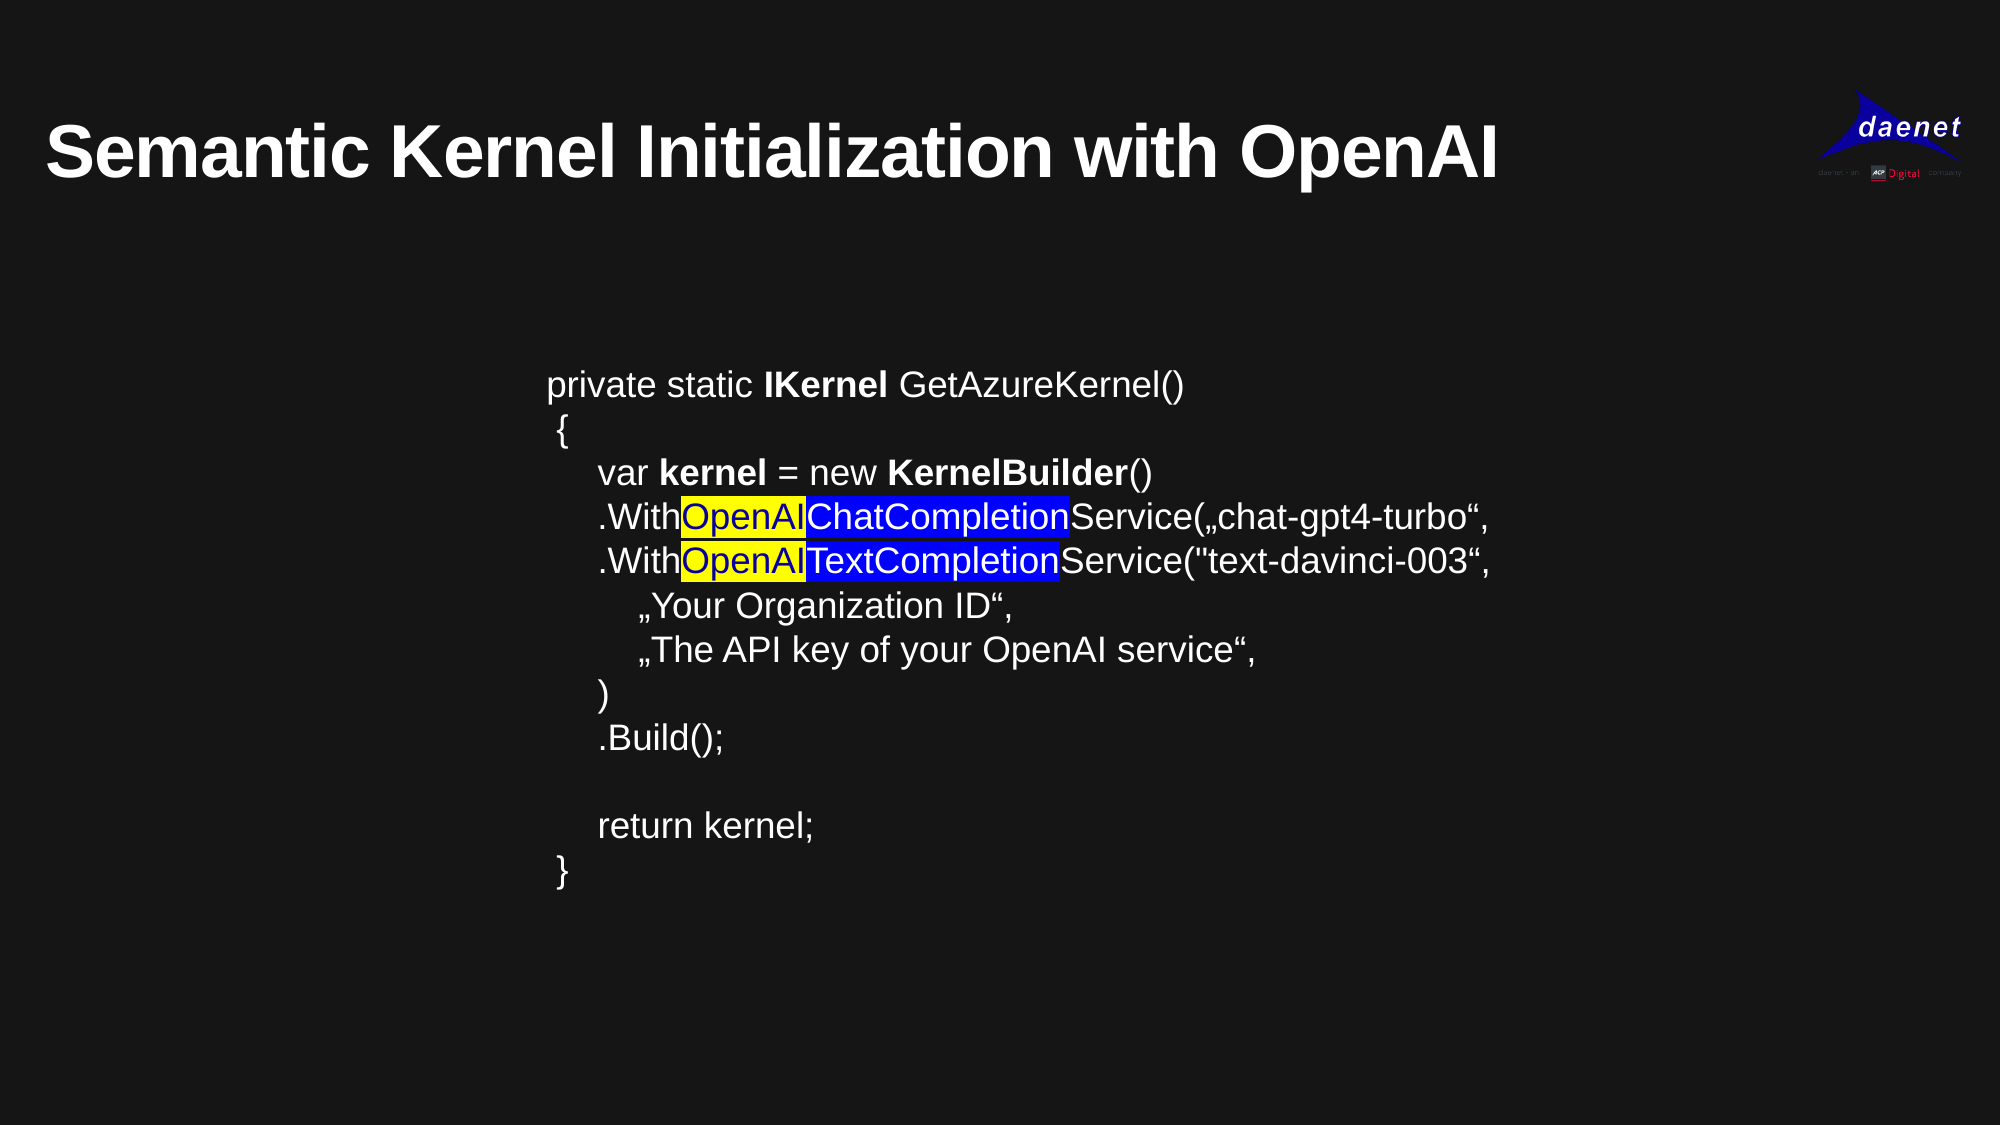

# Semantic Kernel Initialization with OpenAI
 private static IKernel GetAzureKernel()
  {
      var kernel = new KernelBuilder()
      .WithOpenAIChatCompletionService(„chat-gpt4-turbo“,
      .WithOpenAITextCompletionService("text-davinci-003“,
          „Your Organization ID“,
          „The API key of your OpenAI service“,
      )
      .Build();

      return kernel;
  }